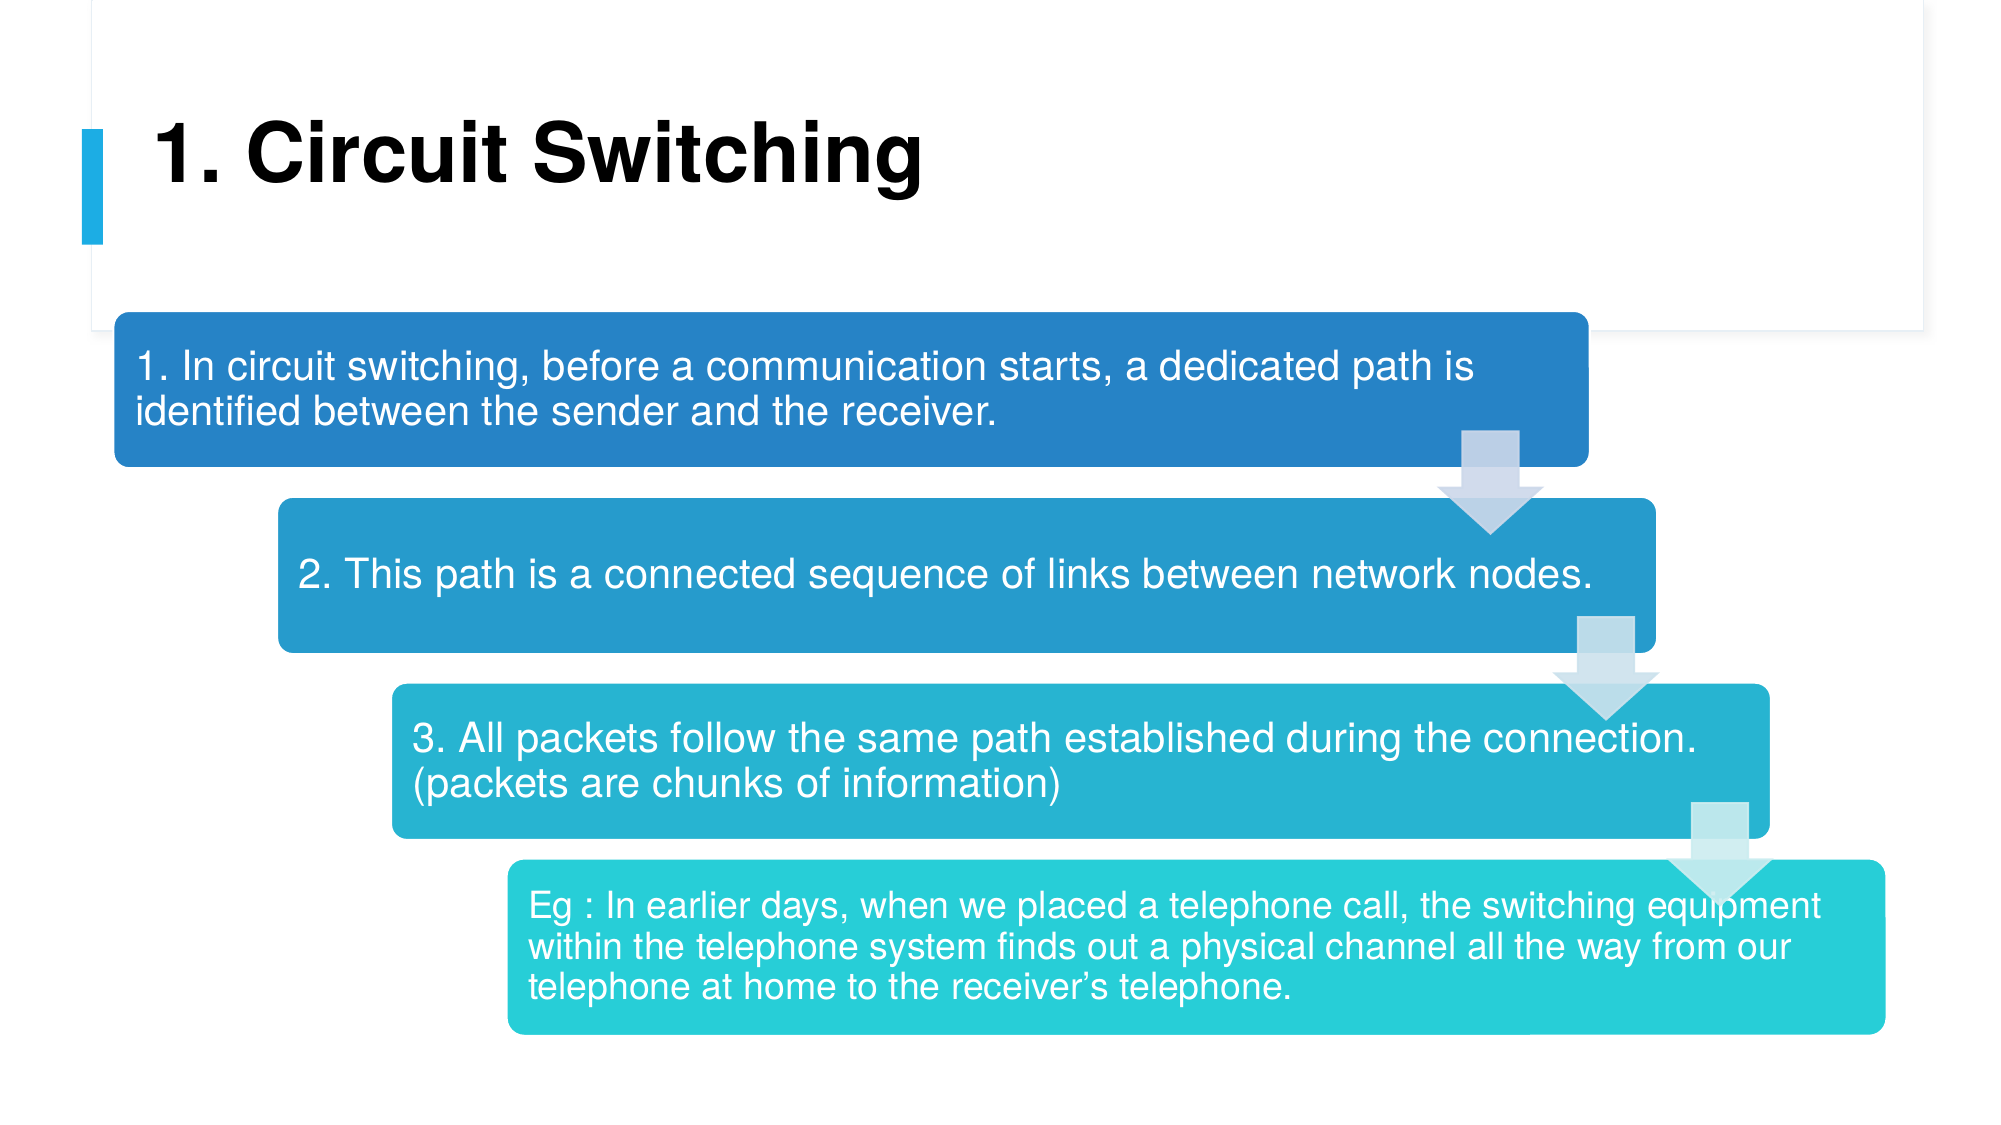

# 1. Circuit Switching
1. In circuit switching, before a communication starts, a dedicated path is identified between the sender and the receiver.
2. This path is a connected sequence of links between network nodes.
3. All packets follow the same path established during the connection. (packets are chunks of information)
Eg : In earlier days, when we placed a telephone call, the switching equipment within the telephone system finds out a physical channel all the way from our telephone at home to the receiver’s telephone.